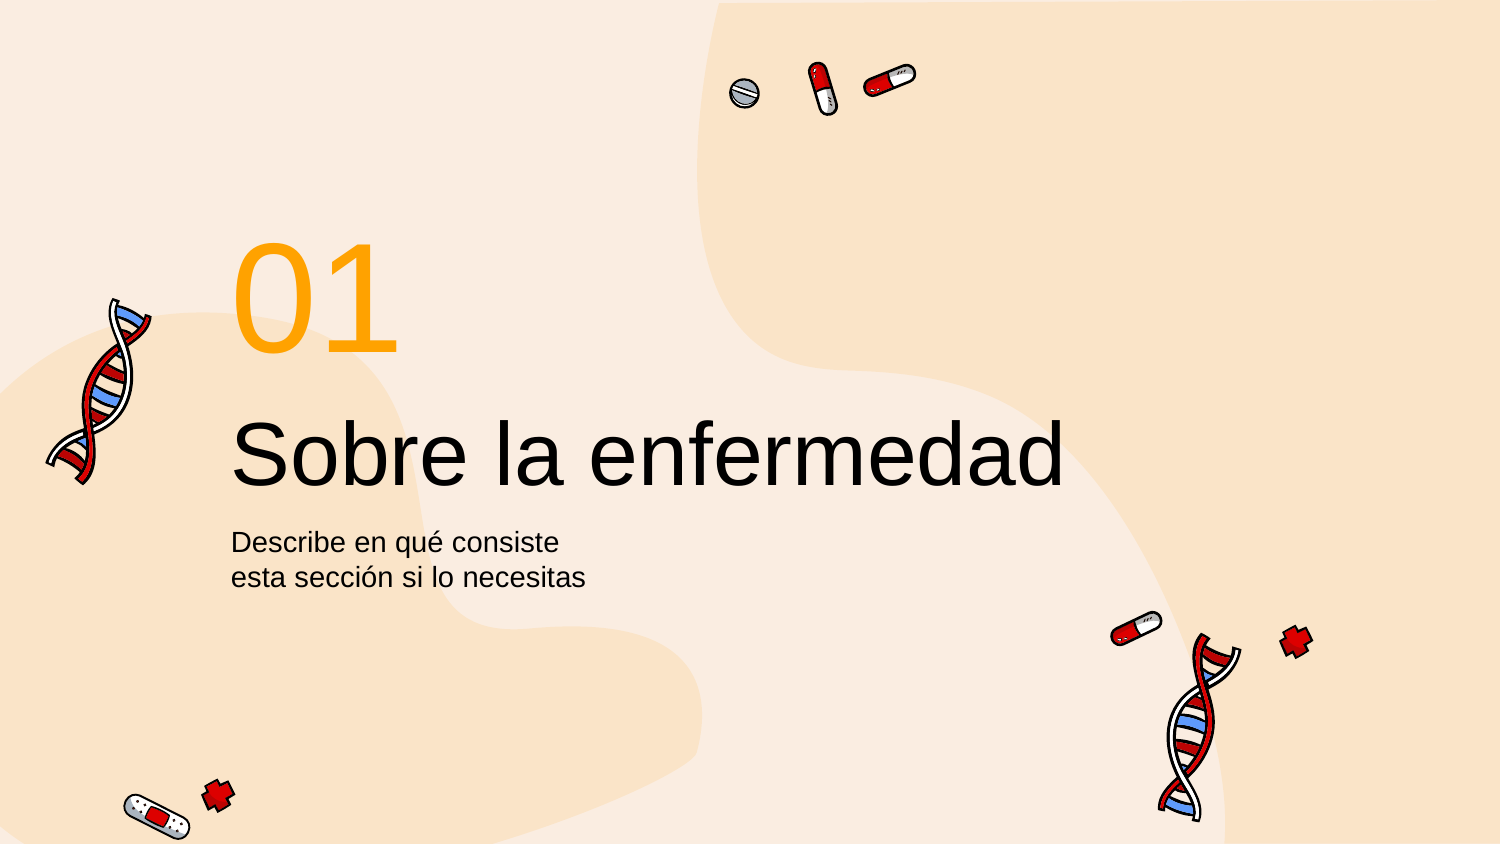

01

# Sobre la enfermedad
Describe en qué consiste esta sección si lo necesitas